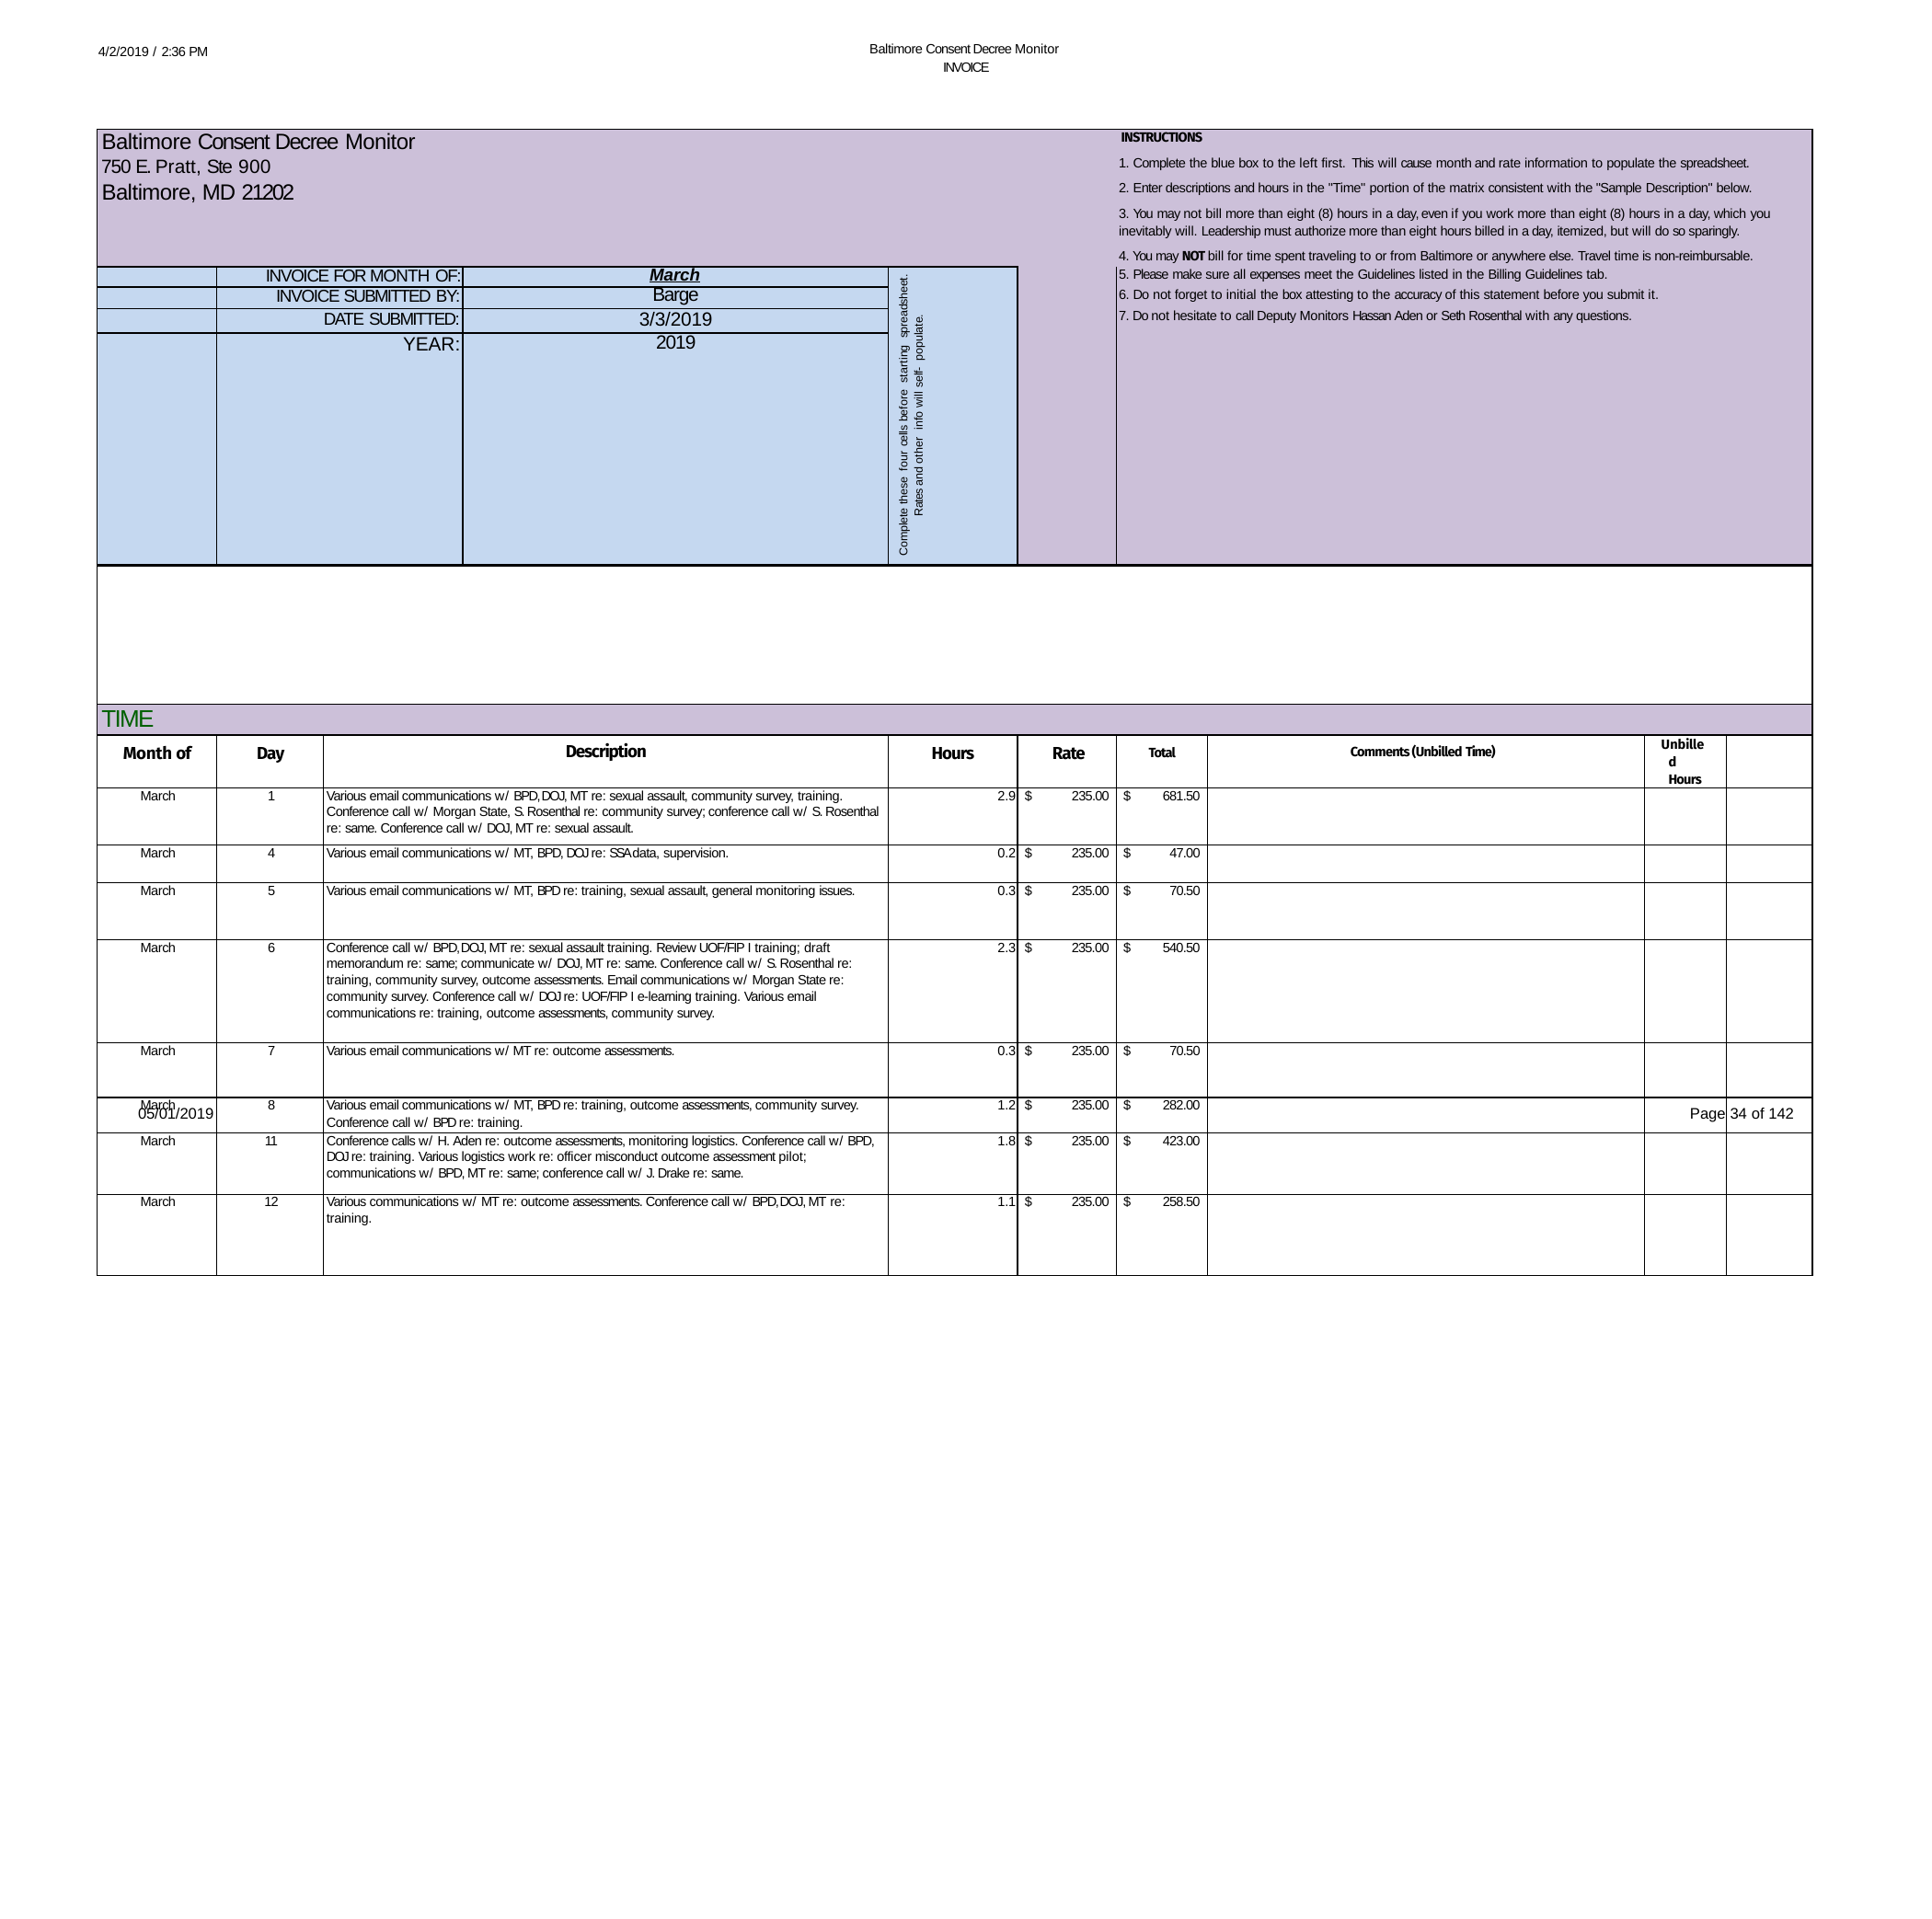

Baltimore Consent Decree Monitor  INVOICE
4/2/2019 / 2:36 PM
| Baltimore Consent Decree Monitor |  |  |  |  |  | INSTRUCTIONS |  |  |  |
| --- | --- | --- | --- | --- | --- | --- | --- | --- | --- |
| 750 E. Pratt, Ste 900 |  |  |  |  |  | 1. Complete the blue box to the left first. This will cause month and rate information to populate the spreadsheet. |  |  |  |
| Baltimore, MD 21202 |  |  |  |  |  | 2. Enter descriptions and hours in the "Time" portion of the matrix consistent with the "Sample Description" below. |  |  |  |
|  |  |  |  |  |  | 3. You may not bill more than eight (8) hours in a day, even if you work more than eight (8) hours in a day, which you inevitably will. Leadership must authorize more than eight hours billed in a day, itemized, but will do so sparingly. |  |  |  |
|  |  |  |  |  |  | 4. You may NOT bill for time spent traveling to or from Baltimore or anywhere else. Travel time is non-reimbursable. |  |  |  |
|  | INVOICE FOR MONTH OF: |  | March | Complete these four cells before starting spreadsheet. Rates and other info will self- populate. |  | 5. Please make sure all expenses meet the Guidelines listed in the Billing Guidelines tab. |  |  |  |
|  | INVOICE SUBMITTED BY: |  | Barge |  |  | 6. Do not forget to initial the box attesting to the accuracy of this statement before you submit it. |  |  |  |
|  | DATE SUBMITTED: |  | 3/3/2019 |  |  | 7. Do not hesitate to call Deputy Monitors Hassan Aden or Seth Rosenthal with any questions. |  |  |  |
|  | YEAR: |  | 2019 |  |  |  |  |  |  |
|  |  |  |  |  |  |  |  |  |  |
| TIME |  |  |  |  |  |  |  |  |  |
| Month of | Day | Description |  | Hours | Rate | Total | Comments (Unbilled Time) | Unbilled Hours |  |
| March | 1 | Various email communications w/ BPD, DOJ, MT re: sexual assault, community survey, training. Conference call w/ Morgan State, S. Rosenthal re: community survey; conference call w/ S. Rosenthal re: same. Conference call w/ DOJ, MT re: sexual assault. |  | 2.9 | $ 235.00 | $ 681.50 |  |  |  |
| March | 4 | Various email communications w/ MT, BPD, DOJ re: SSA data, supervision. |  | 0.2 | $ 235.00 | $ 47.00 |  |  |  |
| March | 5 | Various email communications w/ MT, BPD re: training, sexual assault, general monitoring issues. |  | 0.3 | $ 235.00 | $ 70.50 |  |  |  |
| March | 6 | Conference call w/ BPD, DOJ, MT re: sexual assault training. Review UOF/FIP I training; draft memorandum re: same; communicate w/ DOJ, MT re: same. Conference call w/ S. Rosenthal re: training, community survey, outcome assessments. Email communications w/ Morgan State re: community survey. Conference call w/ DOJ re: UOF/FIP I e-learning training. Various email communications re: training, outcome assessments, community survey. |  | 2.3 | $ 235.00 | $ 540.50 |  |  |  |
| March | 7 | Various email communications w/ MT re: outcome assessments. |  | 0.3 | $ 235.00 | $ 70.50 |  |  |  |
| March | 8 | Various email communications w/ MT, BPD re: training, outcome assessments, community survey. Conference call w/ BPD re: training. |  | 1.2 | $ 235.00 | $ 282.00 |  |  |  |
| March | 11 | Conference calls w/ H. Aden re: outcome assessments, monitoring logistics. Conference call w/ BPD, DOJ re: training. Various logistics work re: officer misconduct outcome assessment pilot; communications w/ BPD, MT re: same; conference call w/ J. Drake re: same. |  | 1.8 | $ 235.00 | $ 423.00 |  |  |  |
| March | 12 | Various communications w/ MT re: outcome assessments. Conference call w/ BPD, DOJ, MT re: training. |  | 1.1 | $ 235.00 | $ 258.50 |  |  |  |
05/01/2019
Page 34 of 142